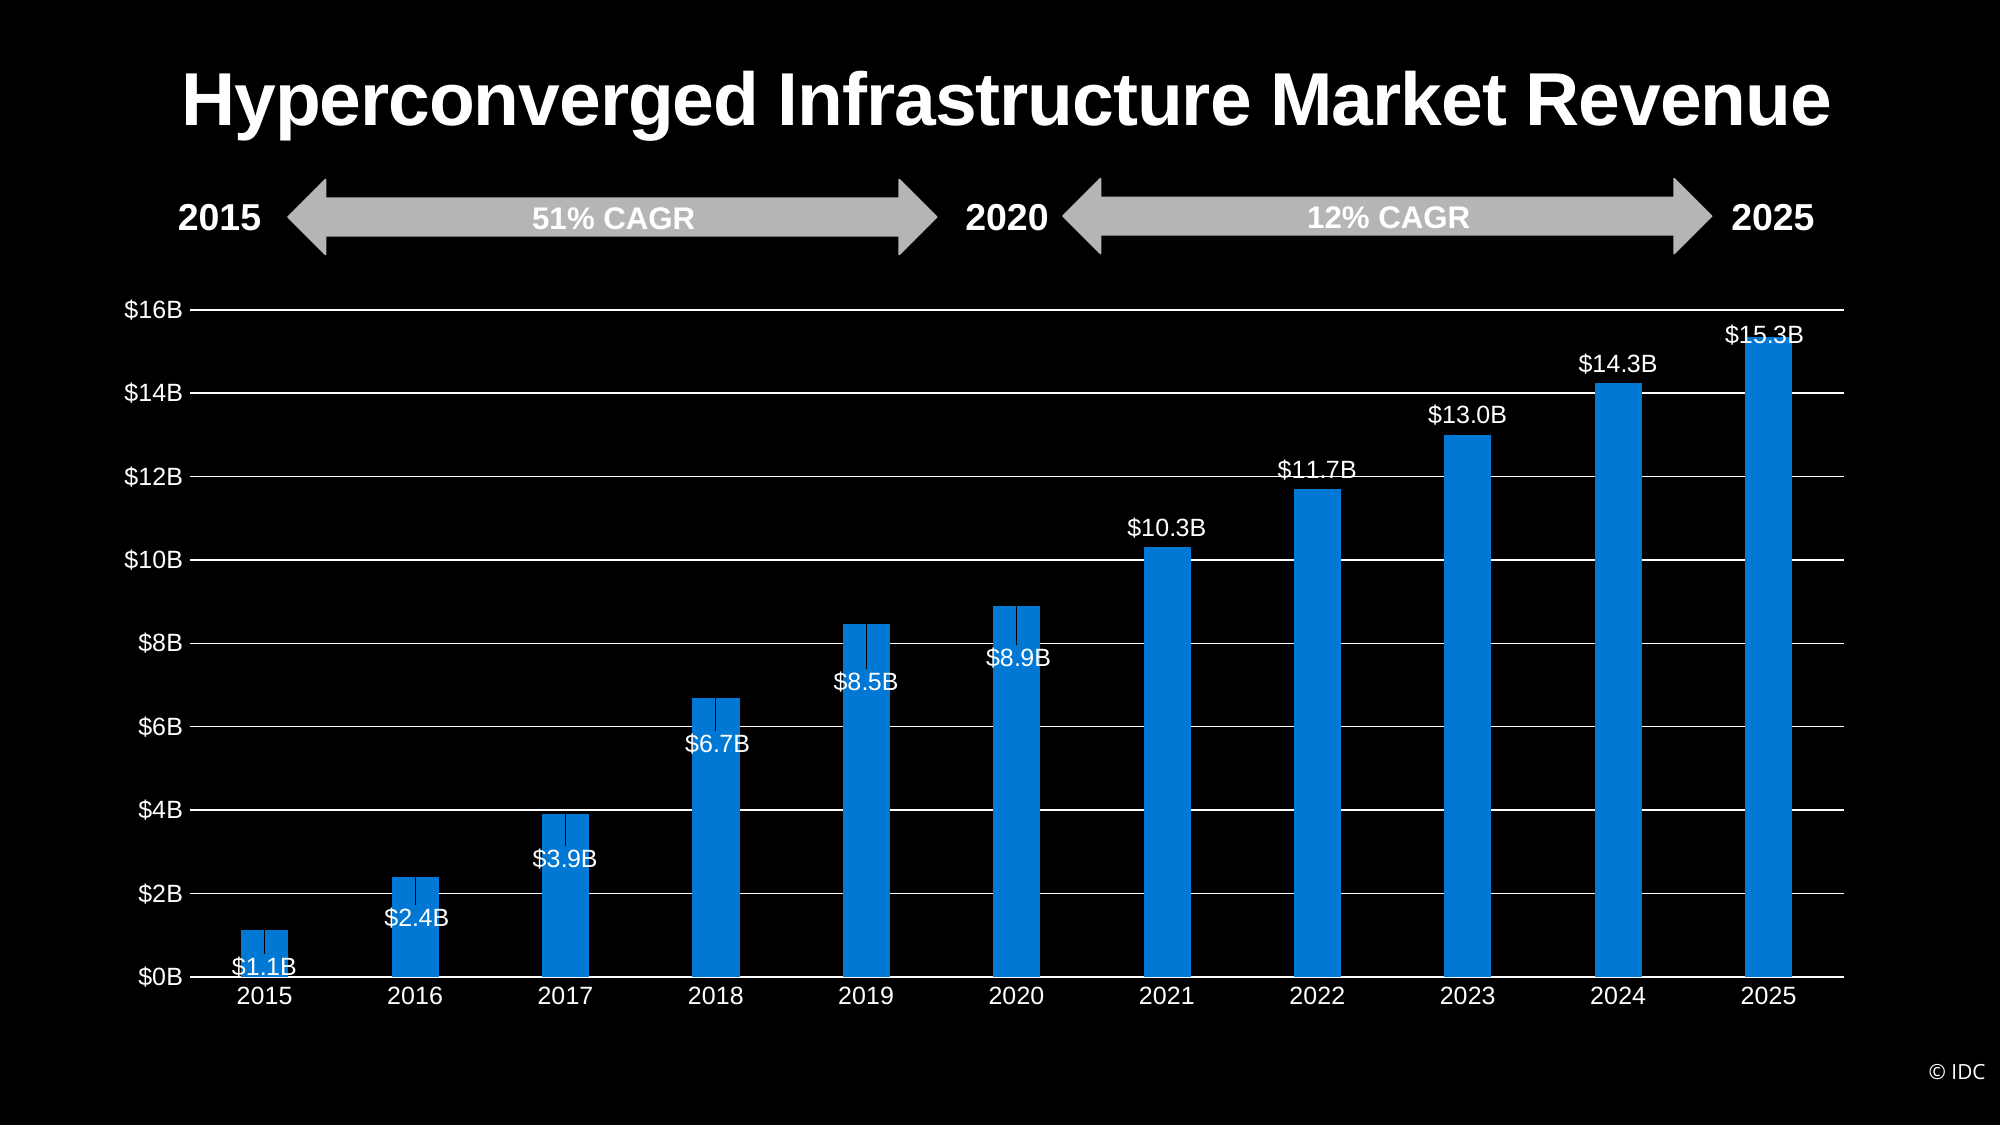

7
Hyperconverged Infrastructure Market Revenue

12% CAGR

51% CAGR
2015
2020
2025

### Chart

| Category | HCI |
|---|---|
| 2015 | 1.129706007054156 |
| 2016 | 2.3982451809816108 |
| 2017 | 3.908453704671012 |
| 2018 | 6.6844625090382515 |
| 2019 | 8.460335712075223 |
| 2020 | 8.895676355349895 |
| 2021 | 10.319463311484025 |
| 2022 | 11.70145860586587 |
| 2023 | 13.007388729278228 |
| 2024 | 14.25072324962104 |
| 2025 | 15.344250989565834 |
© IDC